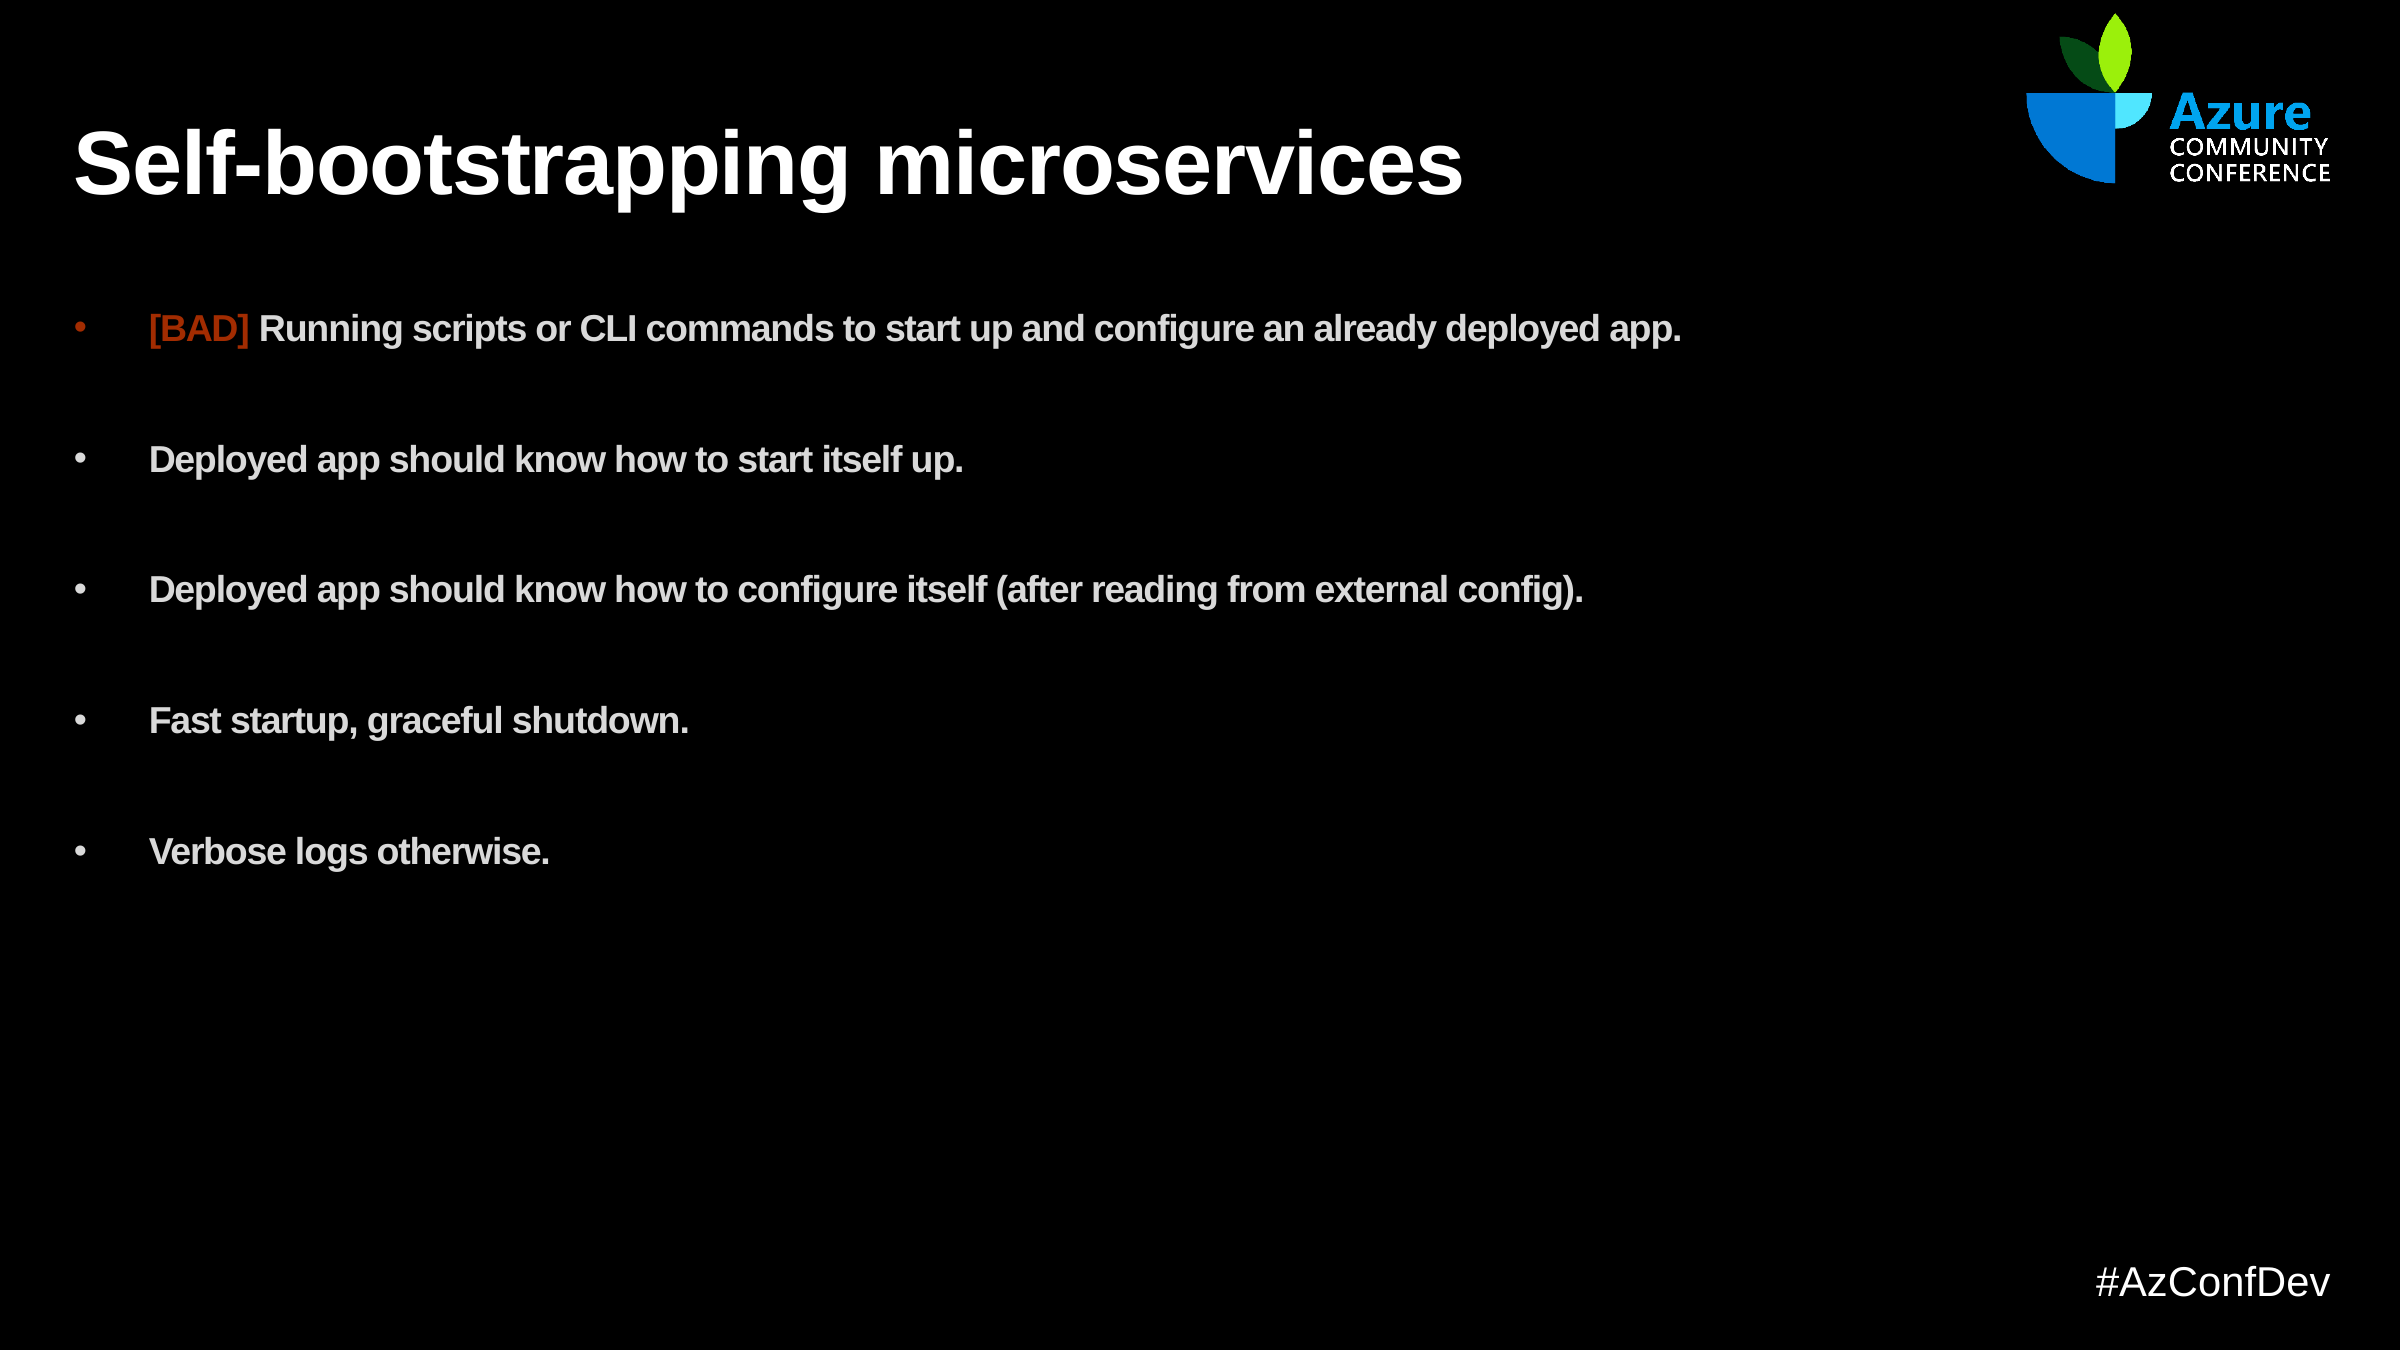

# Self-bootstrapping microservices
[BAD] Running scripts or CLI commands to start up and configure an already deployed app.

Deployed app should know how to start itself up.

Deployed app should know how to configure itself (after reading from external config).

Fast startup, graceful shutdown.

Verbose logs otherwise.